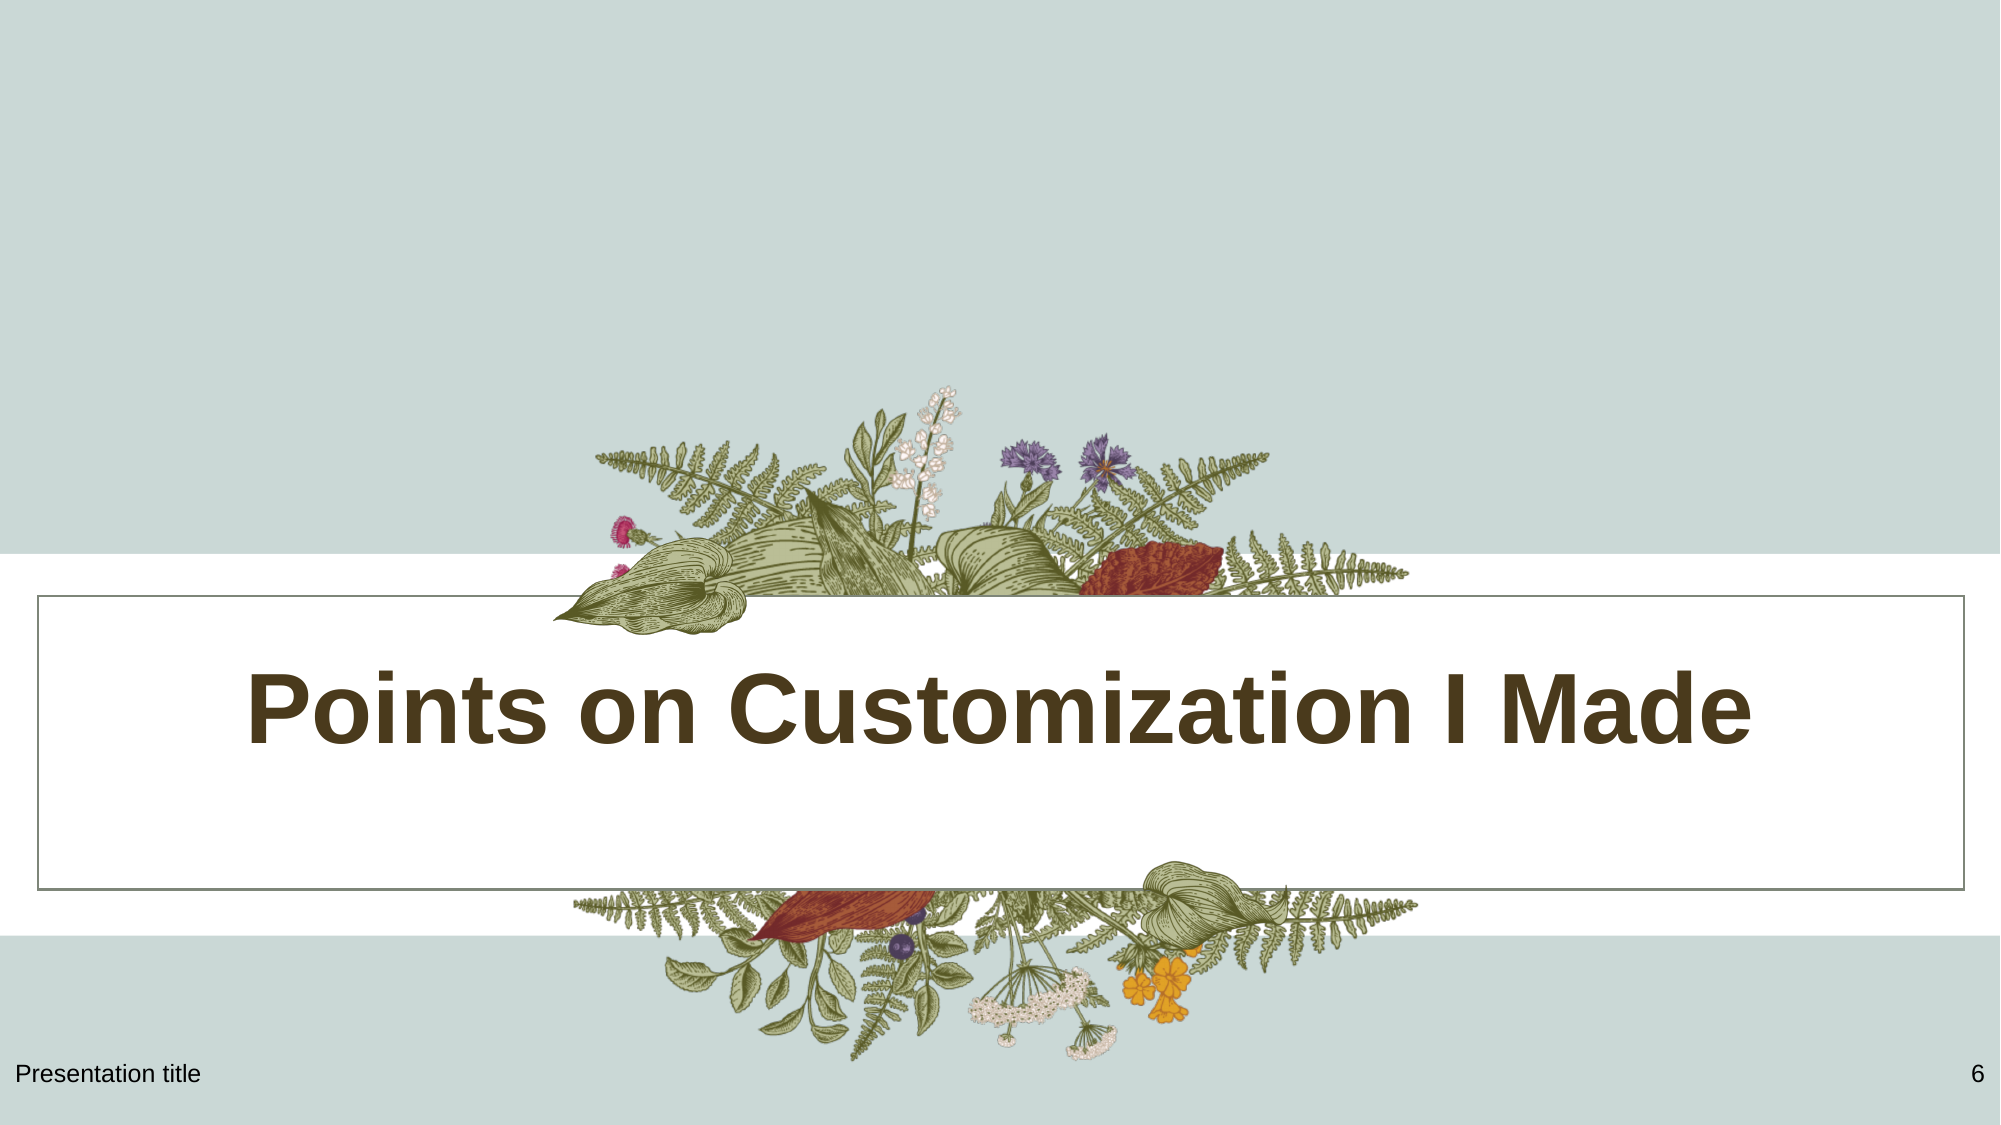

# Points on Customization I Made
Presentation title
6